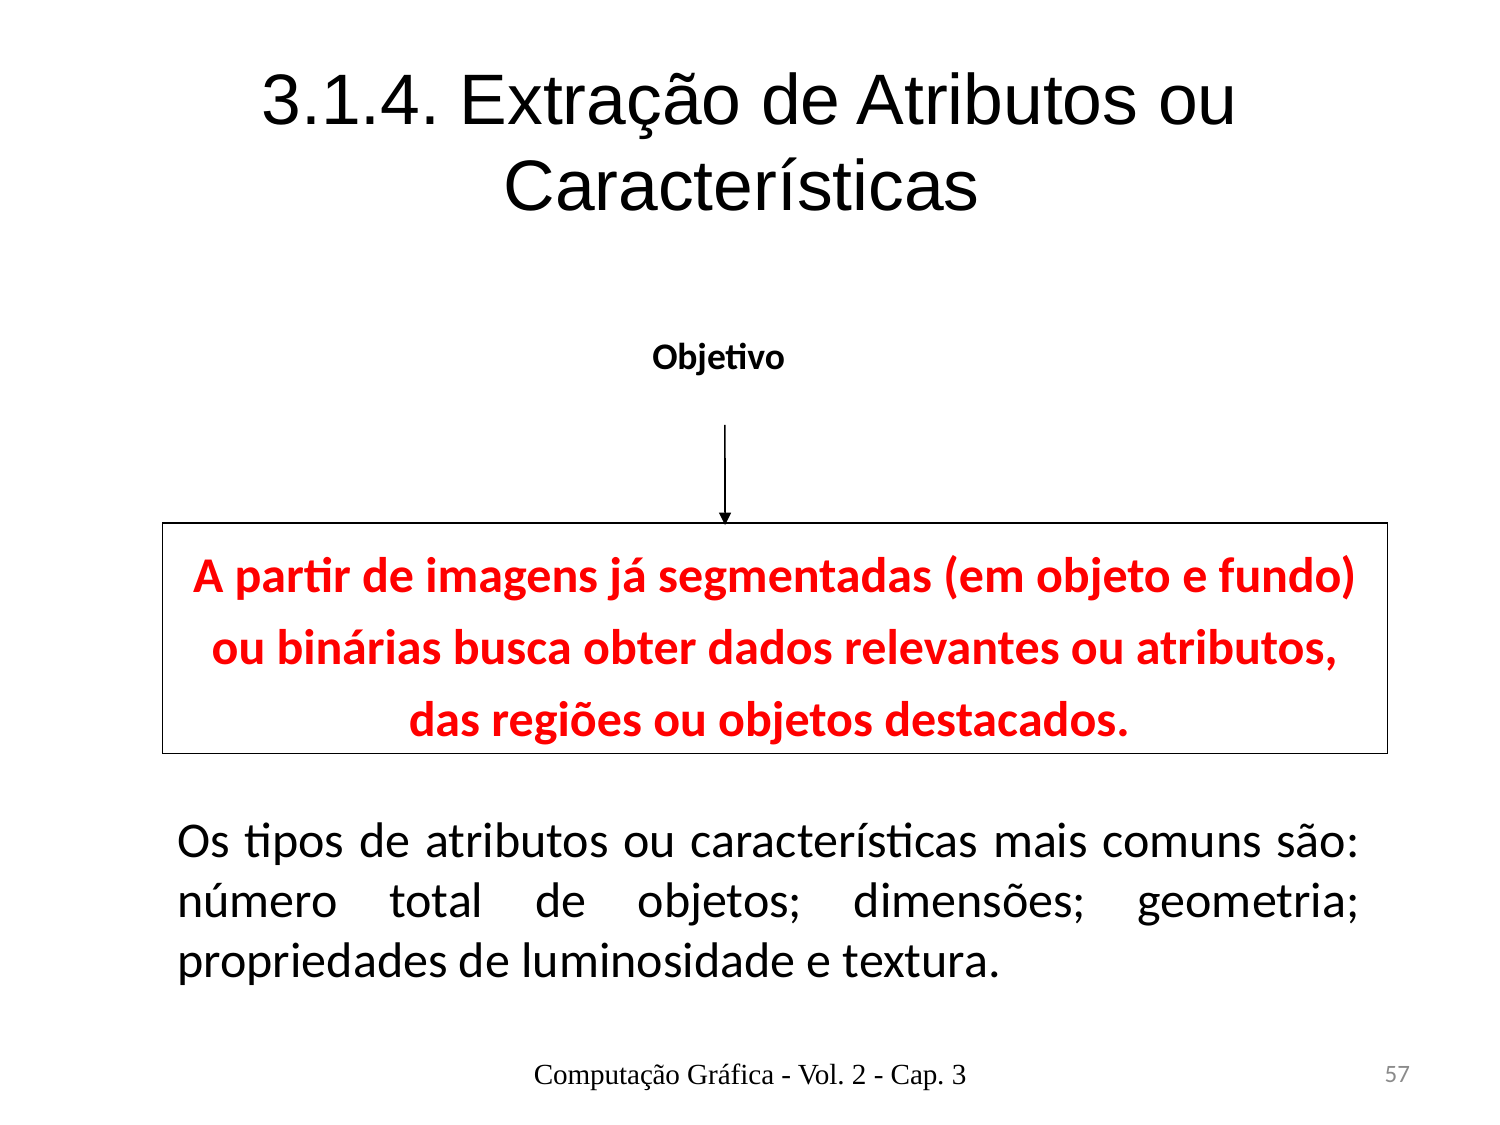

# 3.1.4. Extração de Atributos ou Características
Objetivo

A partir de imagens já segmentadas (em objeto e fundo) ou binárias busca obter dados relevantes ou atributos, das regiões ou objetos destacados.
Os tipos de atributos ou características mais comuns são: número total de objetos; dimensões; geometria; propriedades de luminosidade e textura.
Computação Gráfica - Vol. 2 - Cap. 3
57